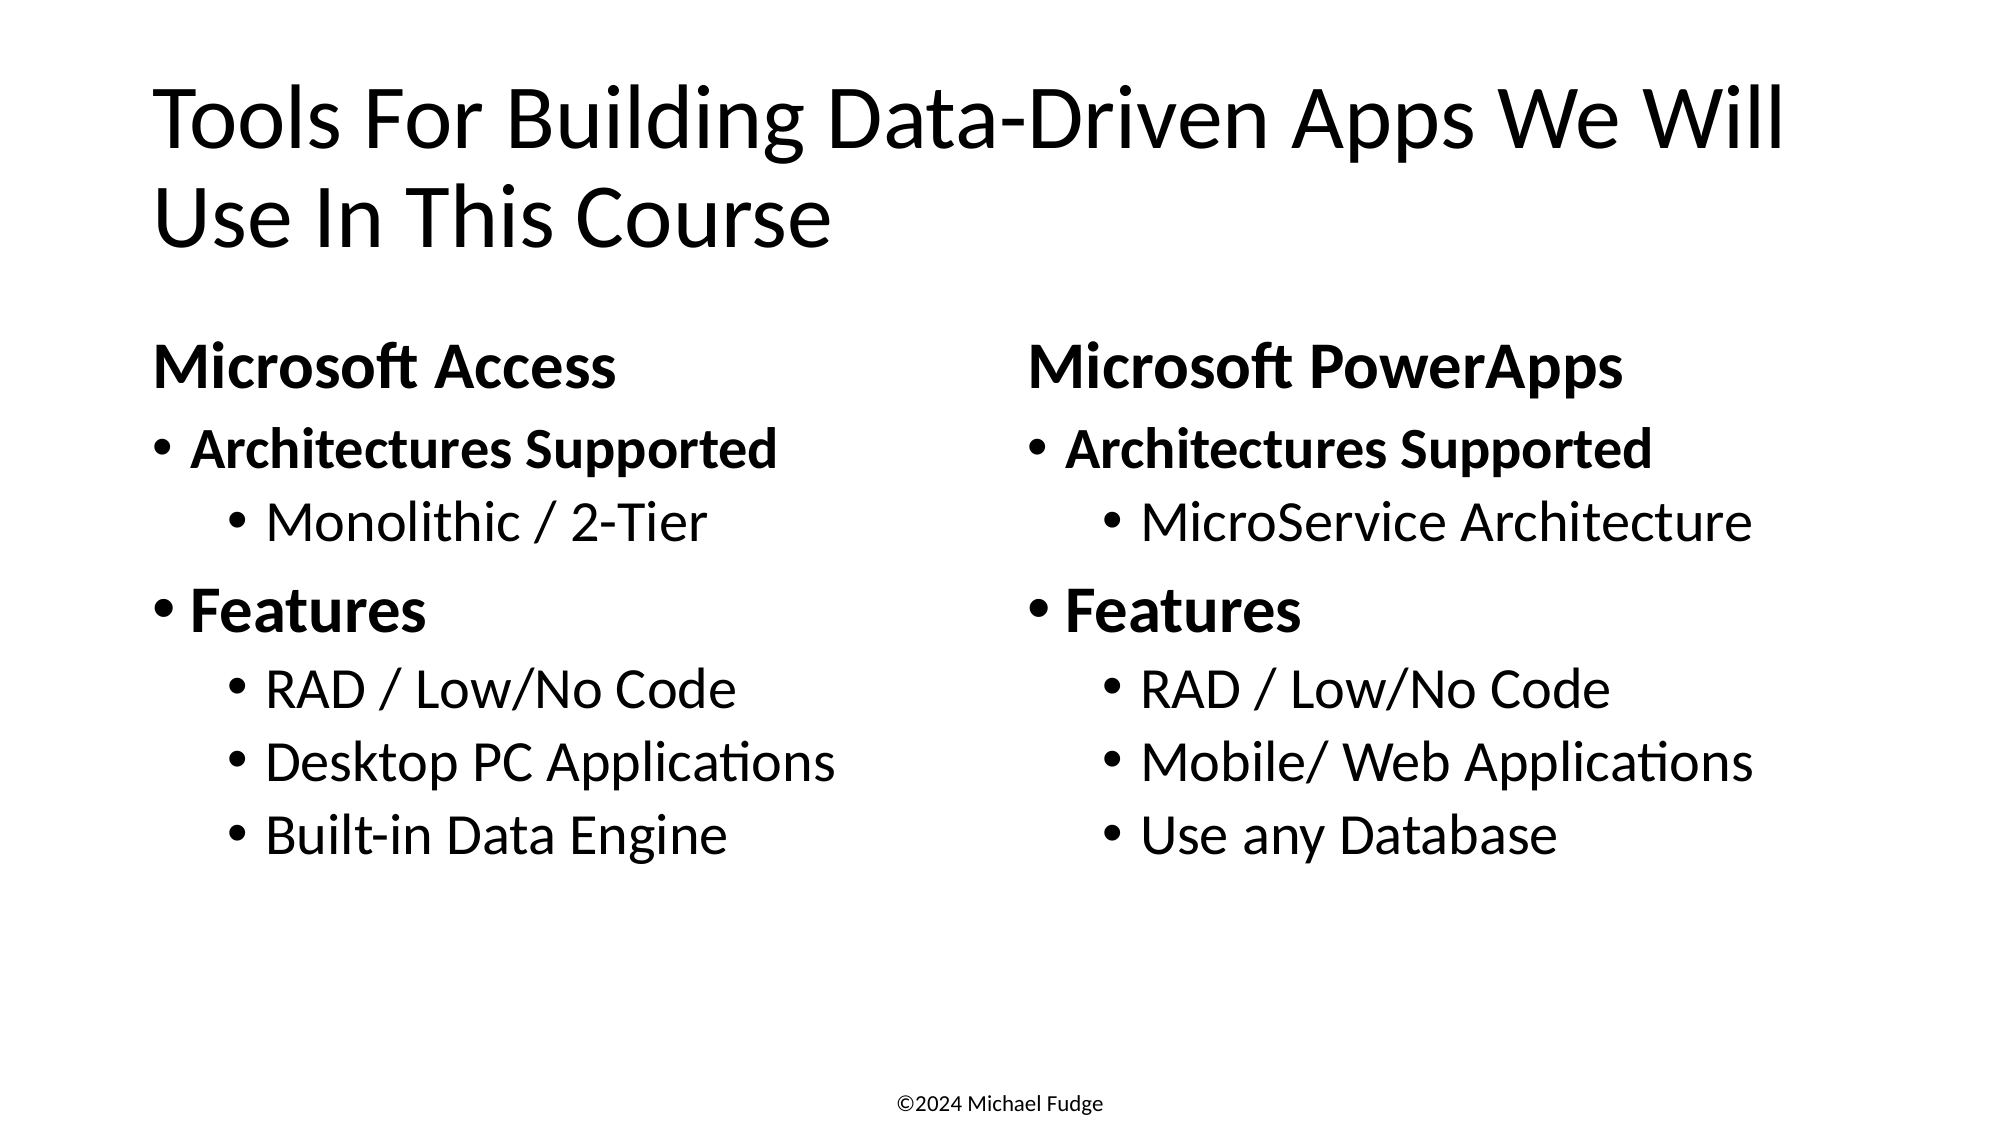

# Tools For Building Data-Driven Apps We Will Use In This Course
Microsoft Access
Microsoft PowerApps
Architectures Supported
Monolithic / 2-Tier
Features
RAD / Low/No Code
Desktop PC Applications
Built-in Data Engine
Architectures Supported
MicroService Architecture
Features
RAD / Low/No Code
Mobile/ Web Applications
Use any Database